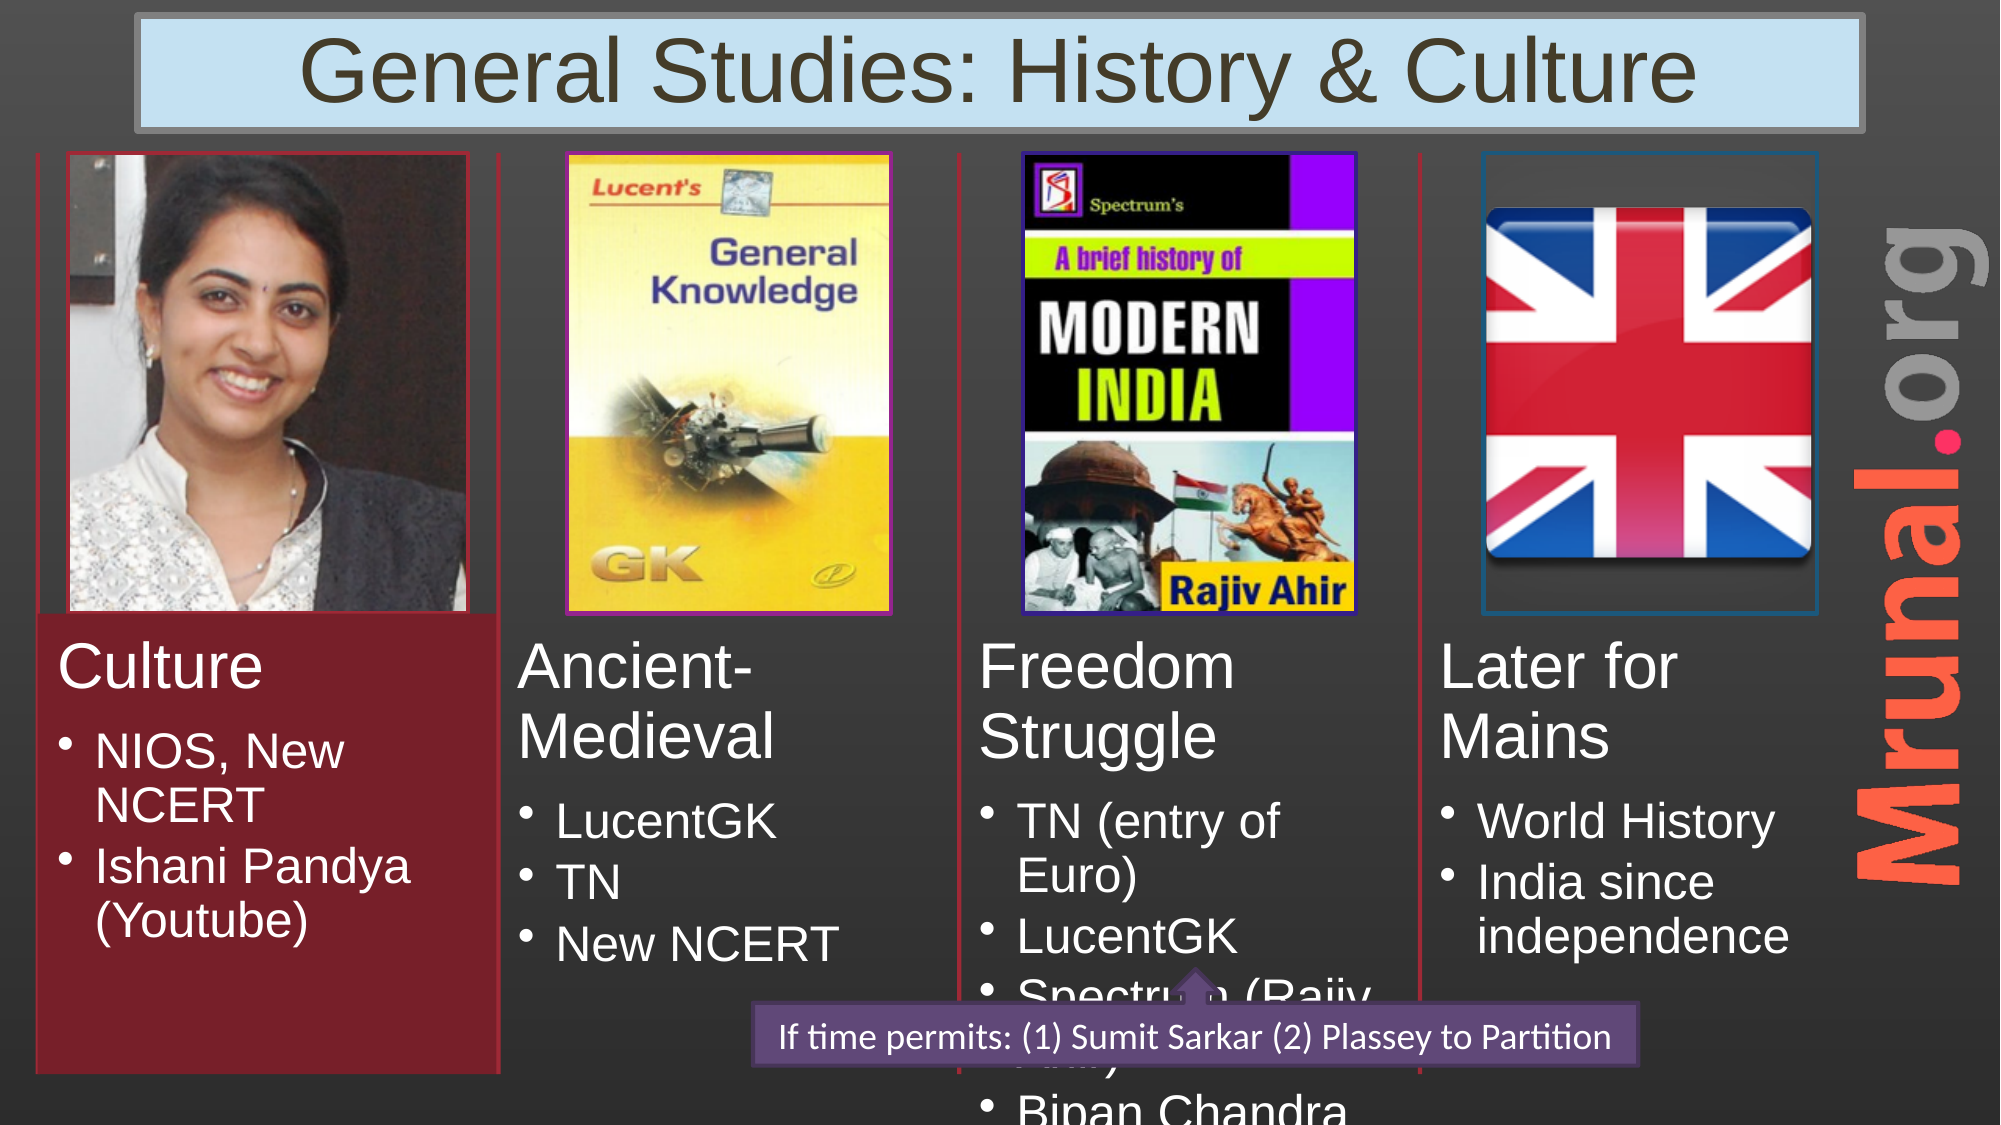

# General Studies: History & Culture
Culture
NIOS, New NCERT
Ishani Pandya (Youtube)
Ancient-Medieval
LucentGK
TN
New NCERT
Freedom Struggle
TN (entry of Euro)
LucentGK
Spectrum (Rajiv Ahir)
Bipan Chandra
Later for Mains
World History
India since independence
If time permits: (1) Sumit Sarkar (2) Plassey to Partition